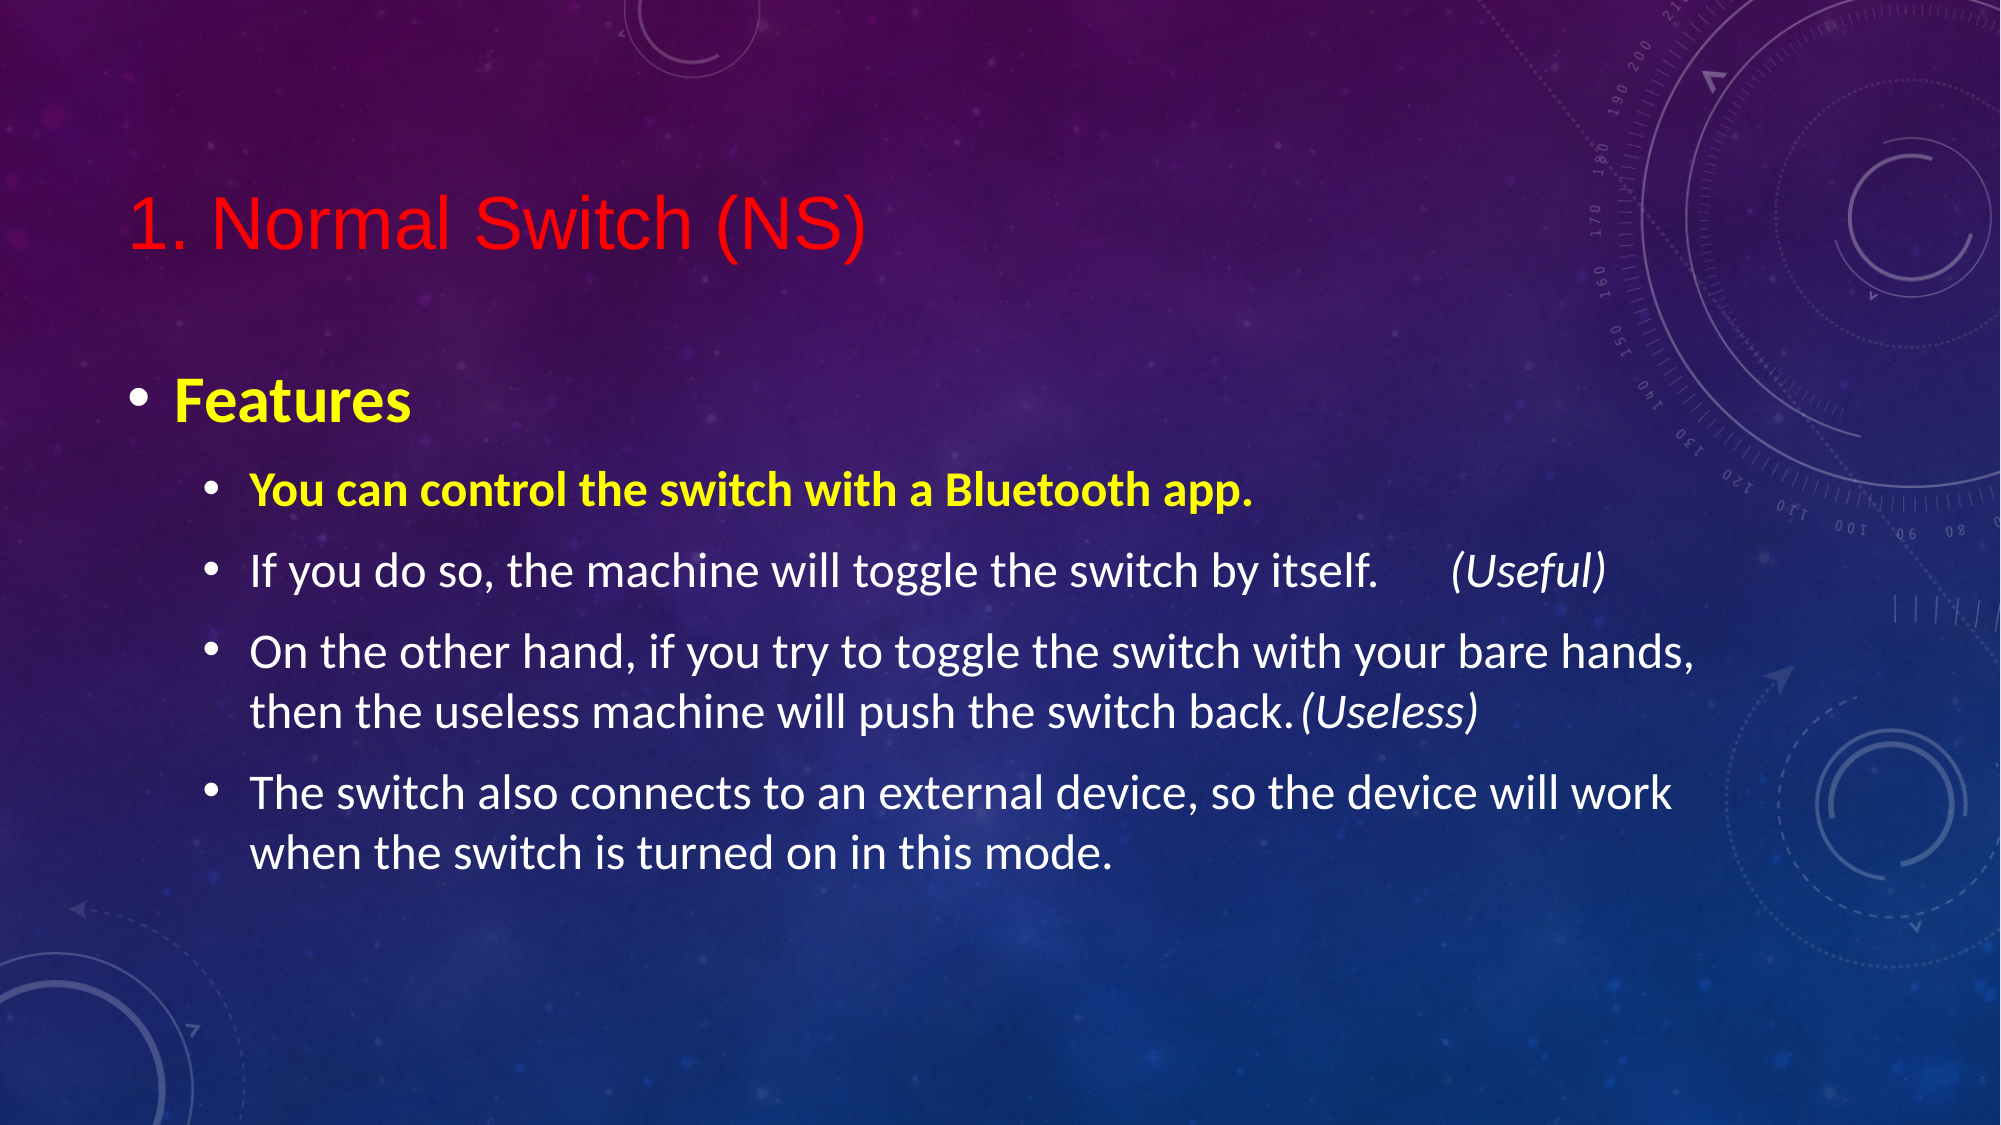

# 1. Normal Switch (NS)
Features
You can control the switch with a Bluetooth app.
If you do so, the machine will toggle the switch by itself.	(Useful)
On the other hand, if you try to toggle the switch with your bare hands, then the useless machine will push the switch back.	(Useless)
The switch also connects to an external device, so the device will work when the switch is turned on in this mode.